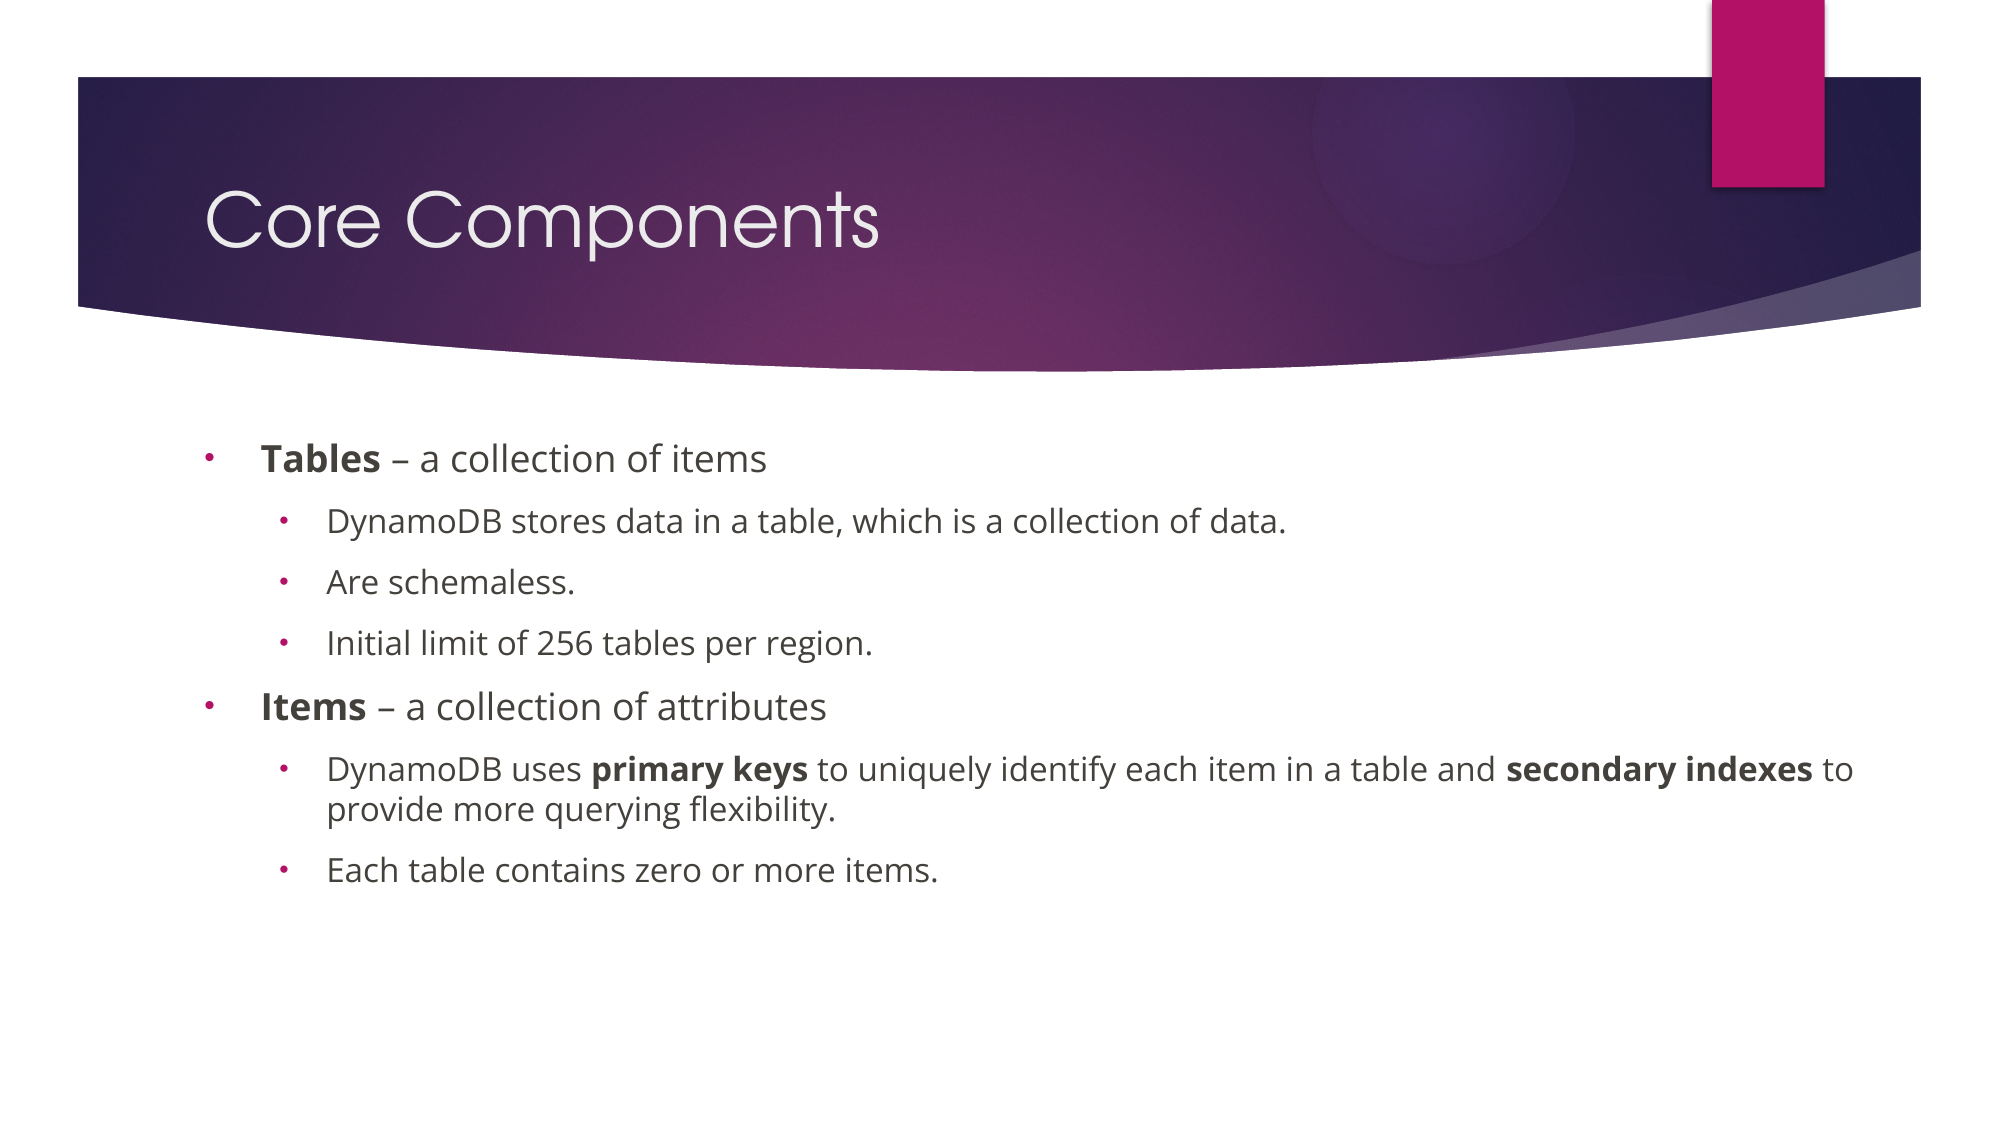

# Core Components
Tables – a collection of items
DynamoDB stores data in a table, which is a collection of data.
Are schemaless.
Initial limit of 256 tables per region.
Items – a collection of attributes
DynamoDB uses primary keys to uniquely identify each item in a table and secondary indexes to provide more querying flexibility.
Each table contains zero or more items.